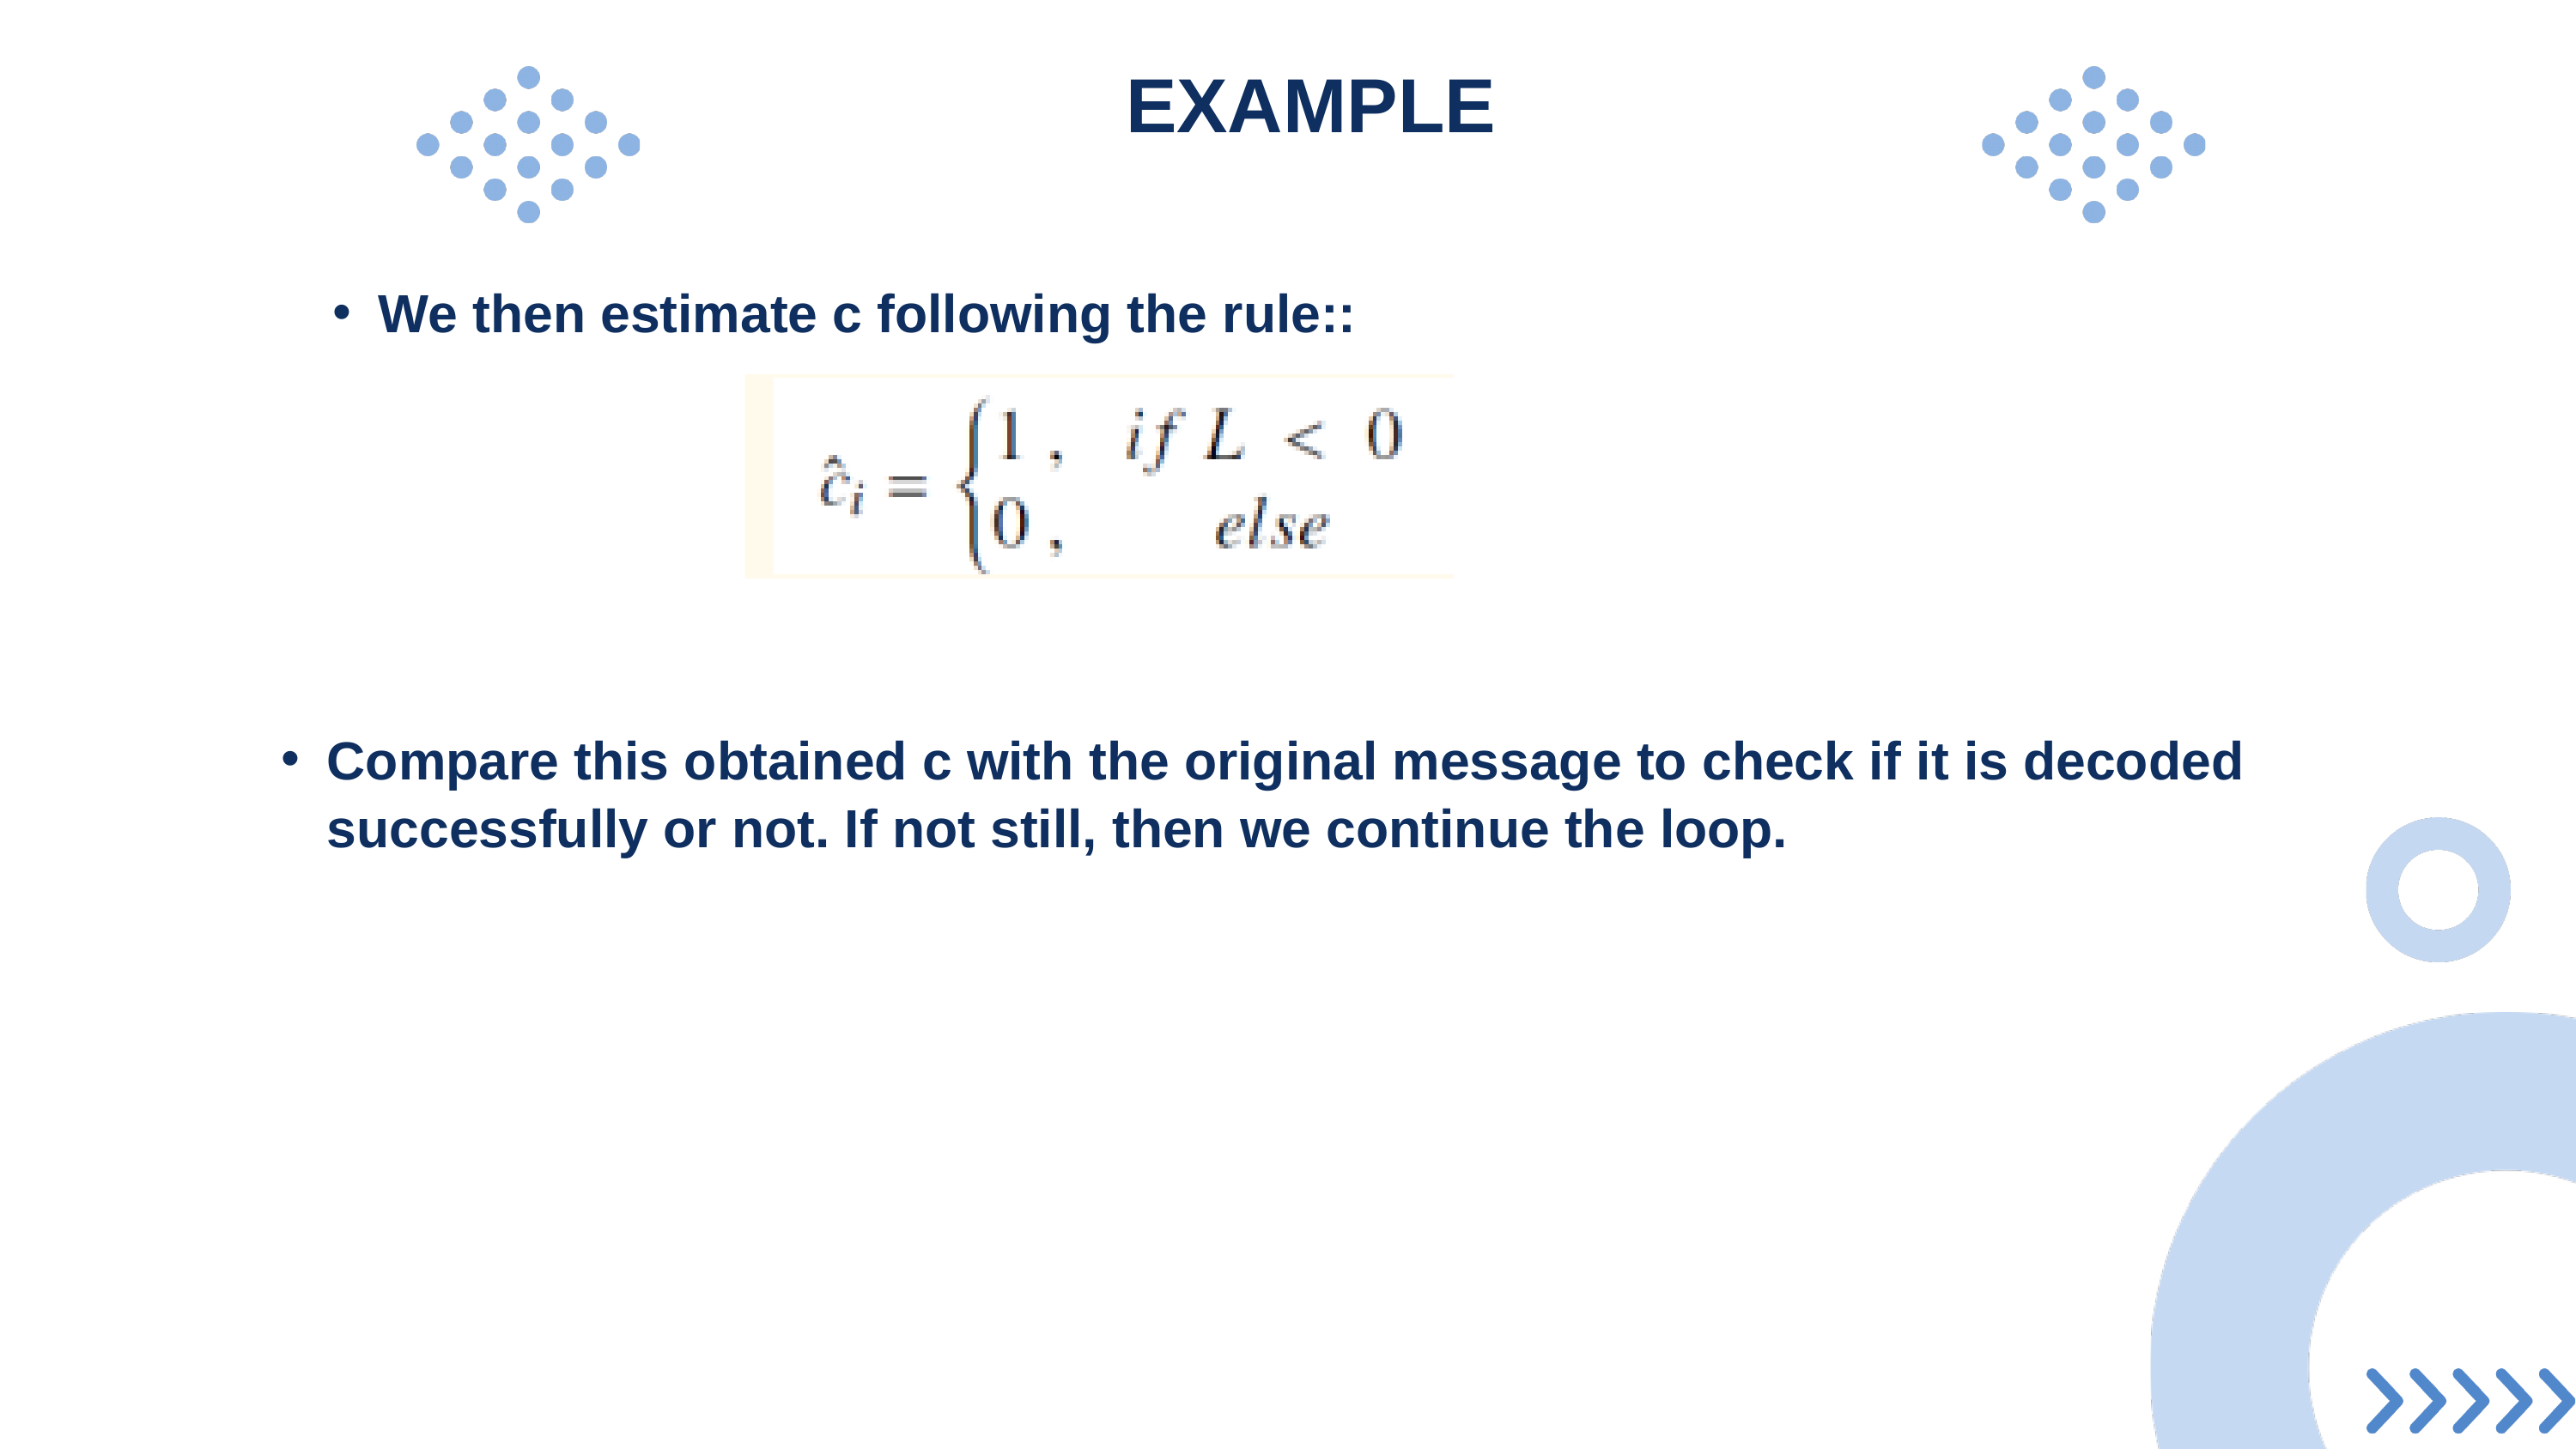

EXAMPLE

We then estimate c following the rule::

Compare this obtained c with the original message to check if it is decoded successfully or not. If not still, then we continue the loop.